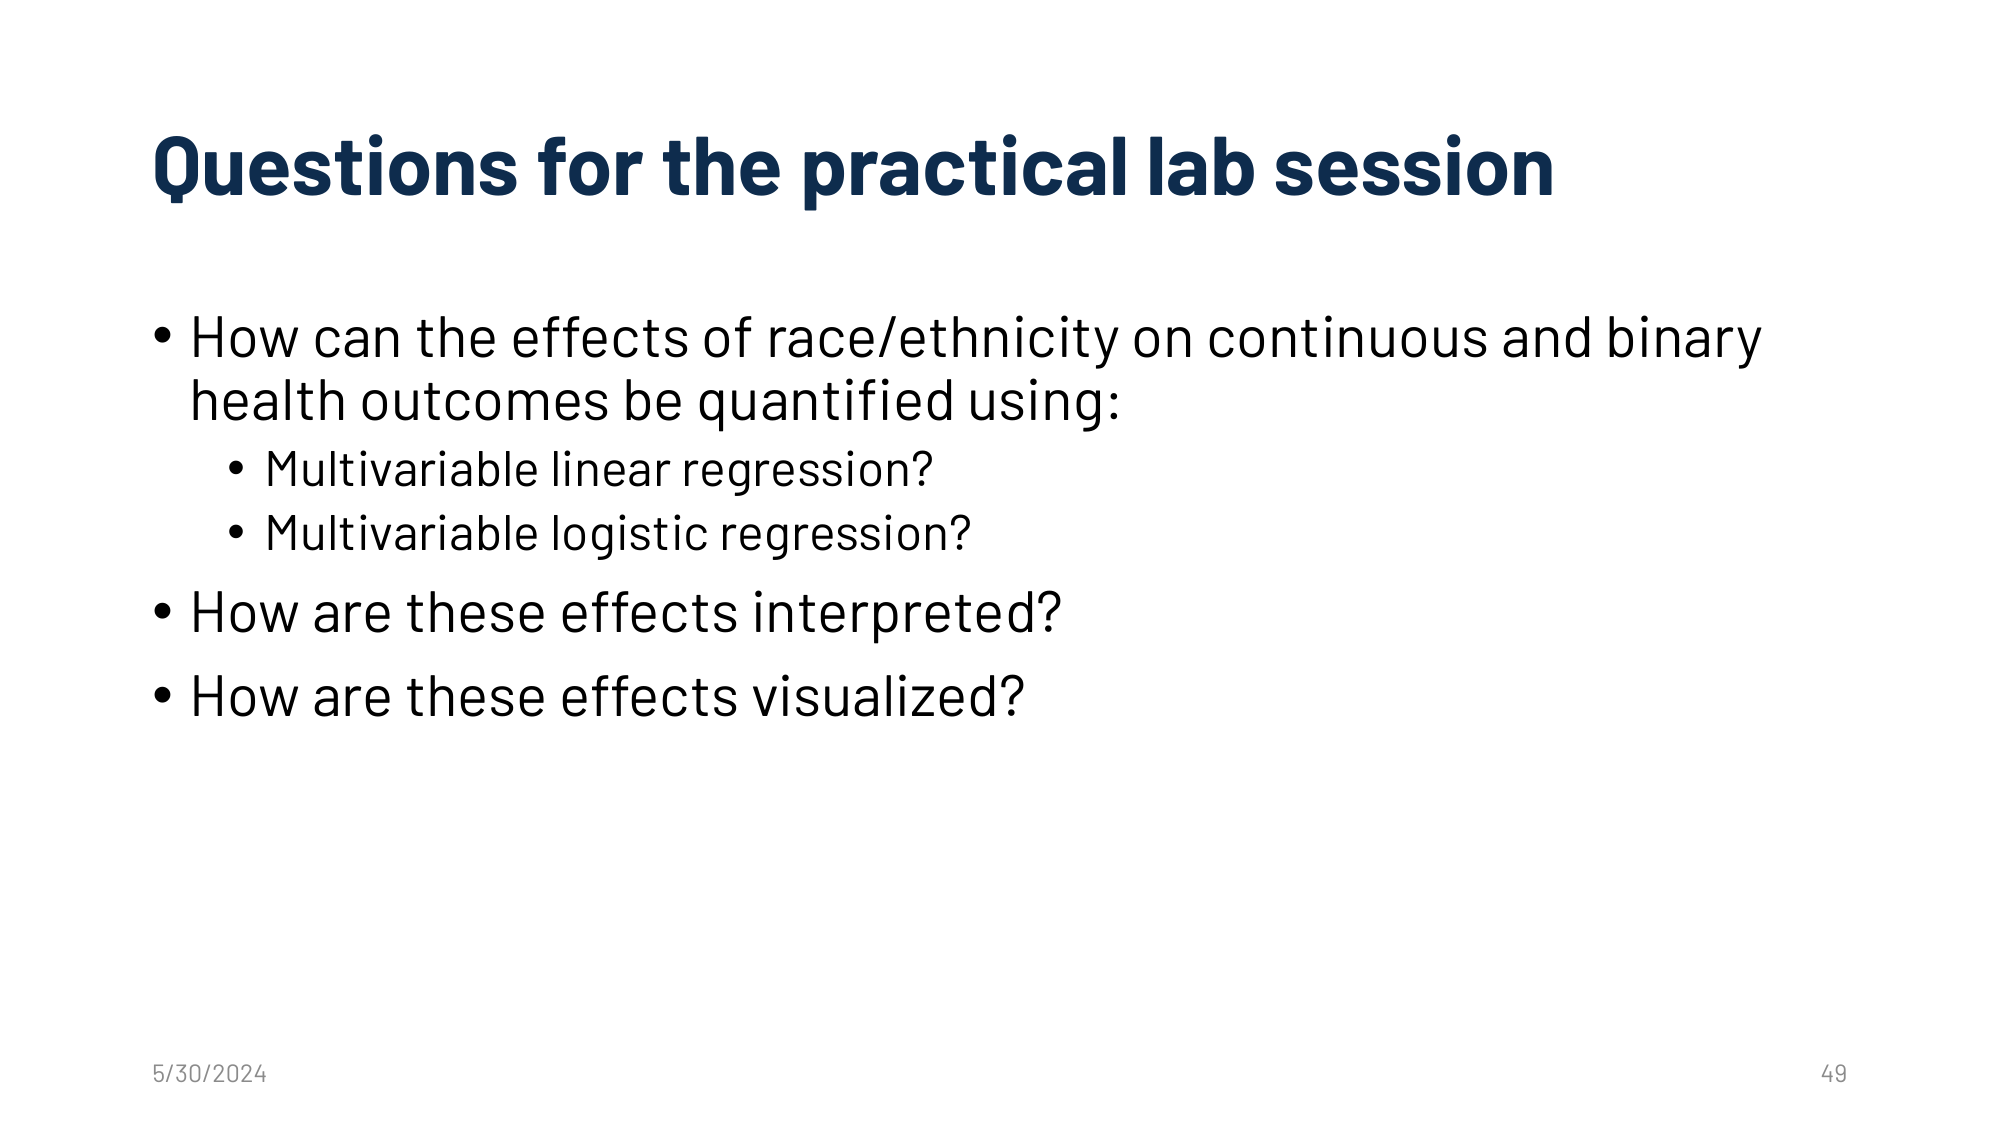

# Questions for the practical lab session
How can the effects of race/ethnicity on continuous and binary health outcomes be quantified using:
Multivariable linear regression?
Multivariable logistic regression?
How are these effects interpreted?
How are these effects visualized?
5/30/2024
49